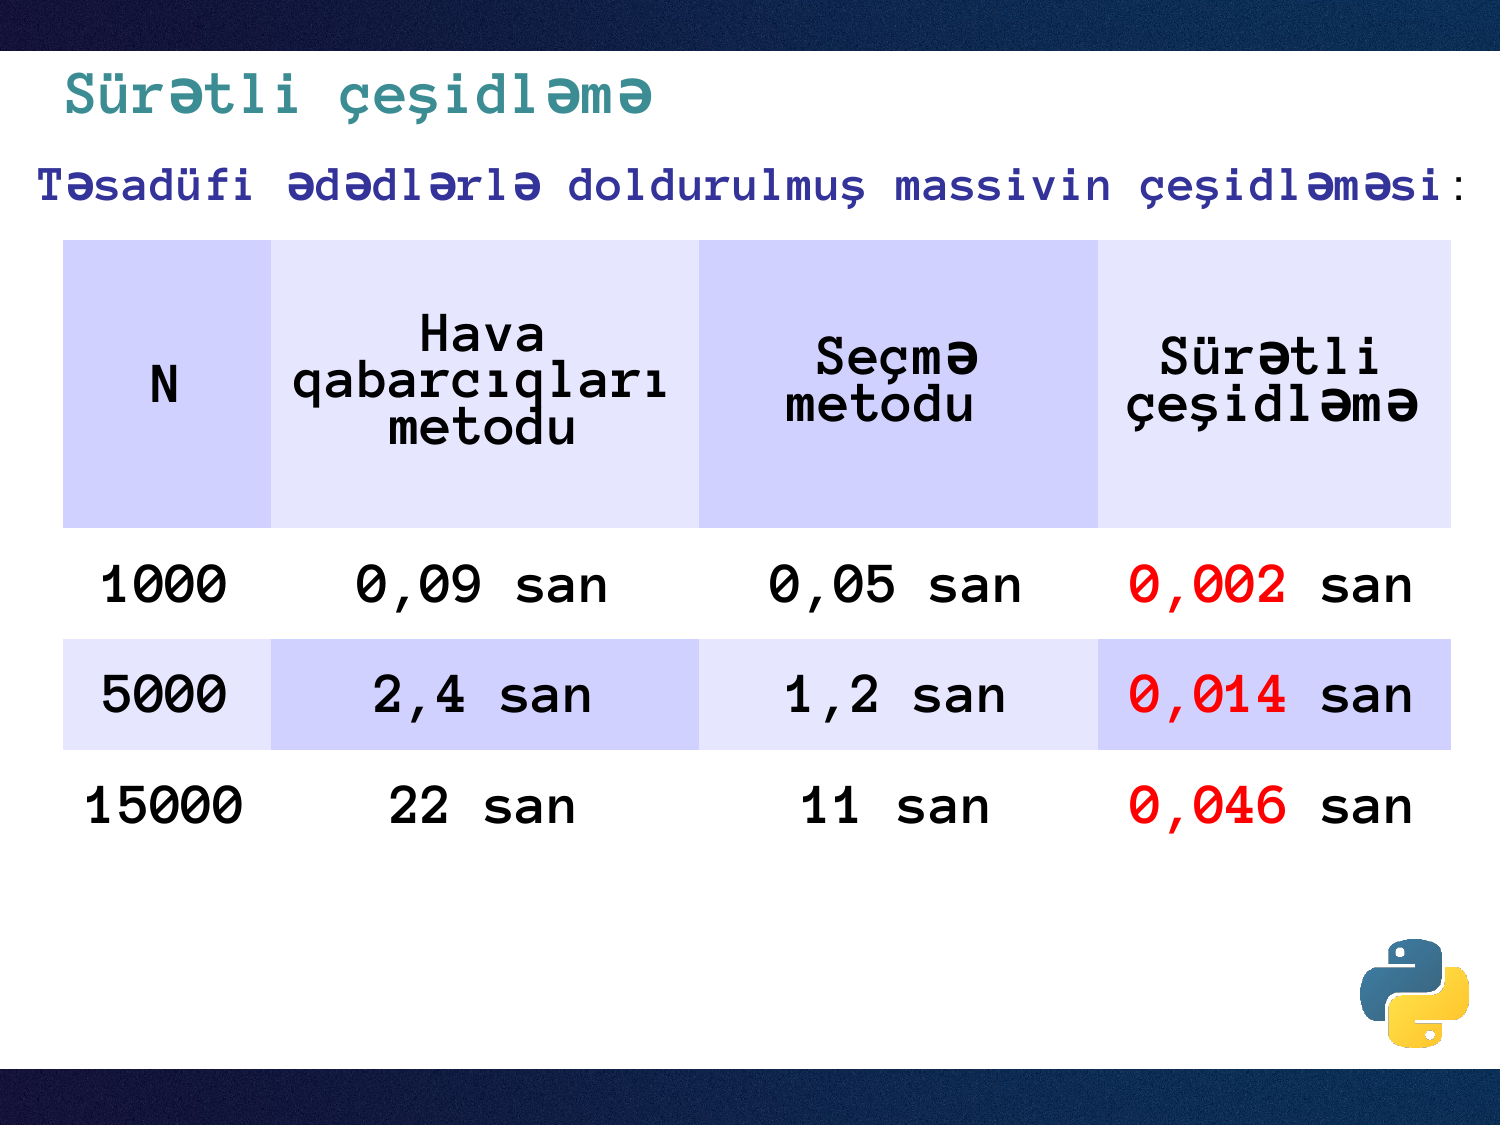

# Sürətli çeşidləmə
Təsadüfi ədədlərlə doldurulmuş massivin çeşidləməsi:
| N | Hava qabarcıqları metodu | Seçmə metodu | Sürətli çeşidləmə |
| --- | --- | --- | --- |
| 1000 | 0,09 san | 0,05 san | 0,002 san |
| 5000 | 2,4 san | 1,2 san | 0,014 san |
| 15000 | 22 san | 11 san | 0,046 san |